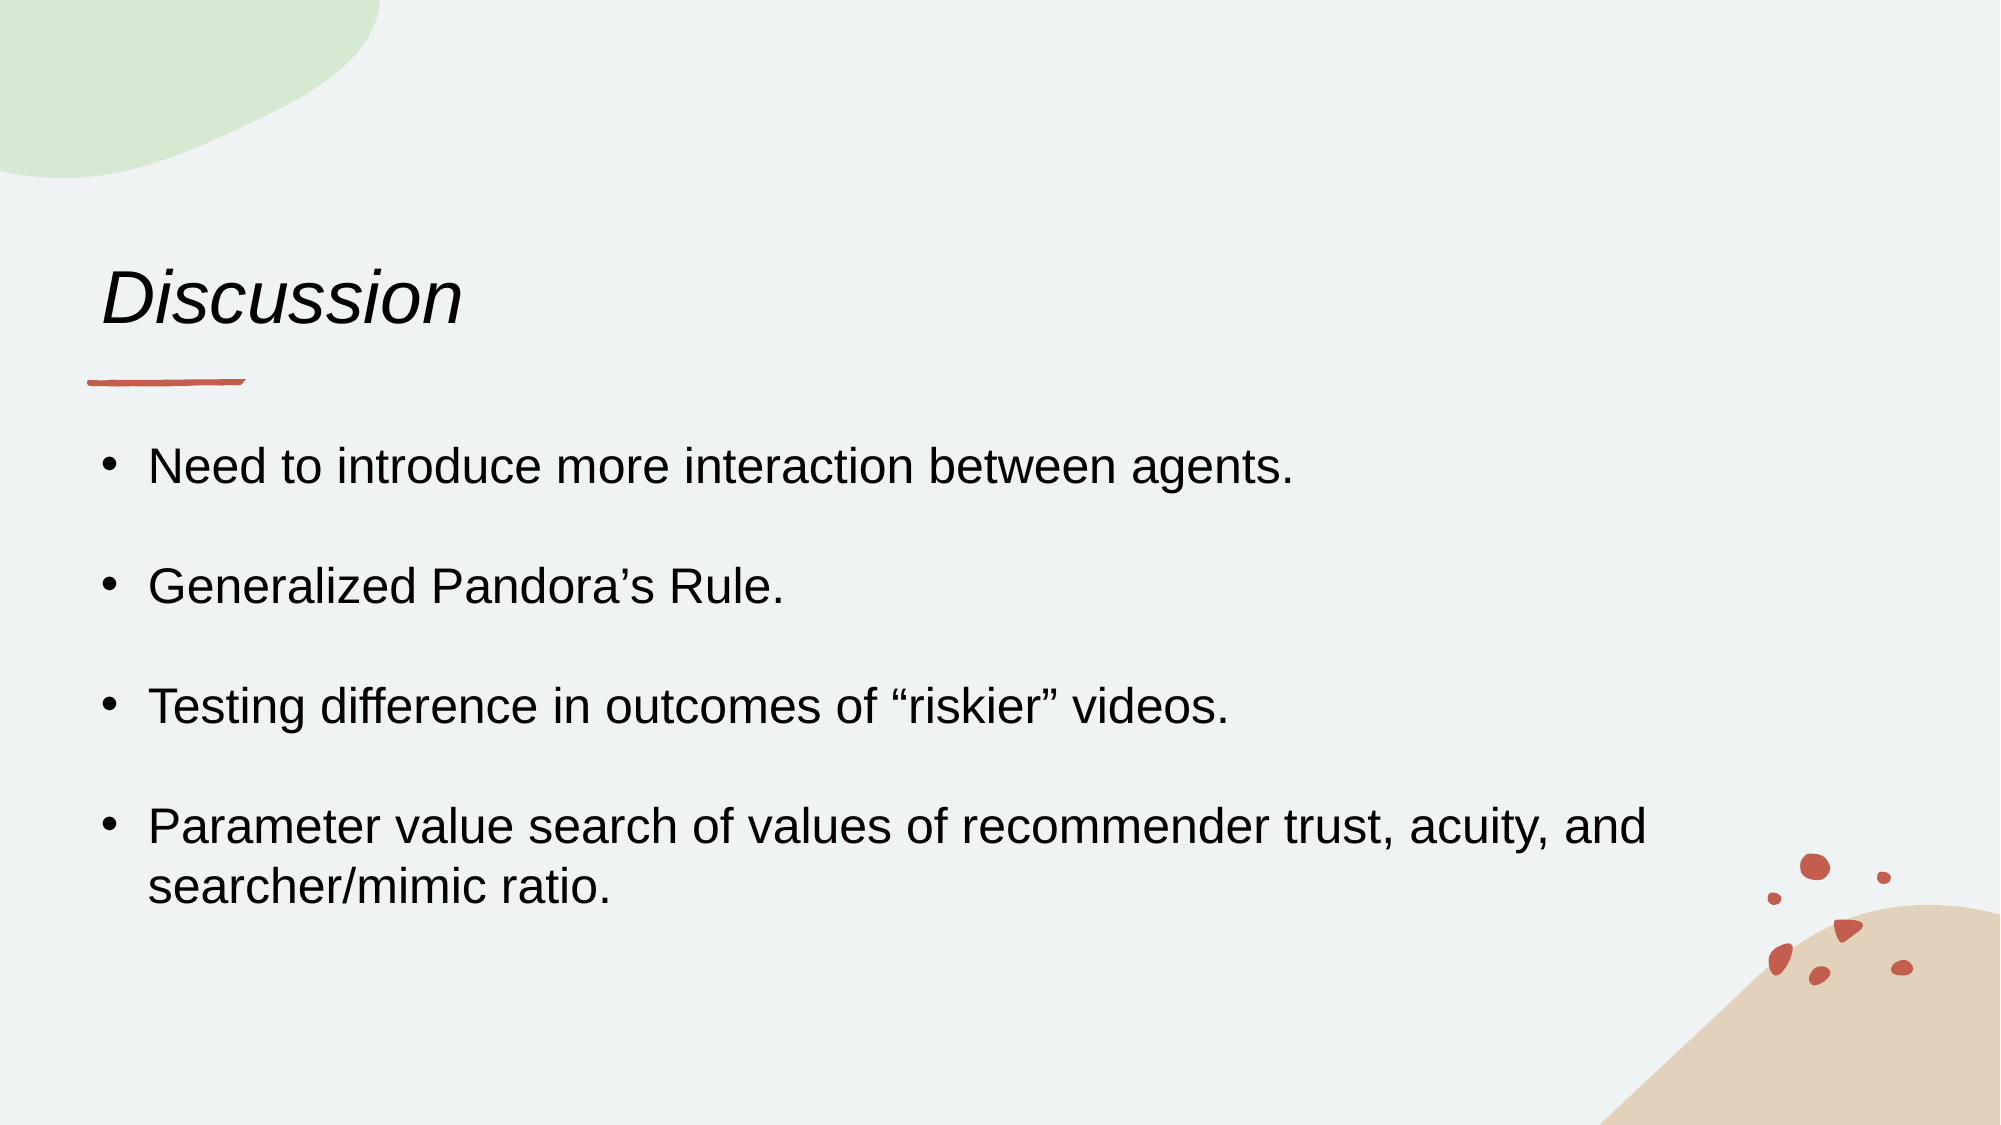

# Discussion
Need to introduce more interaction between agents.

Generalized Pandora’s Rule.

Testing difference in outcomes of “riskier” videos.

Parameter value search of values of recommender trust, acuity, and searcher/mimic ratio.